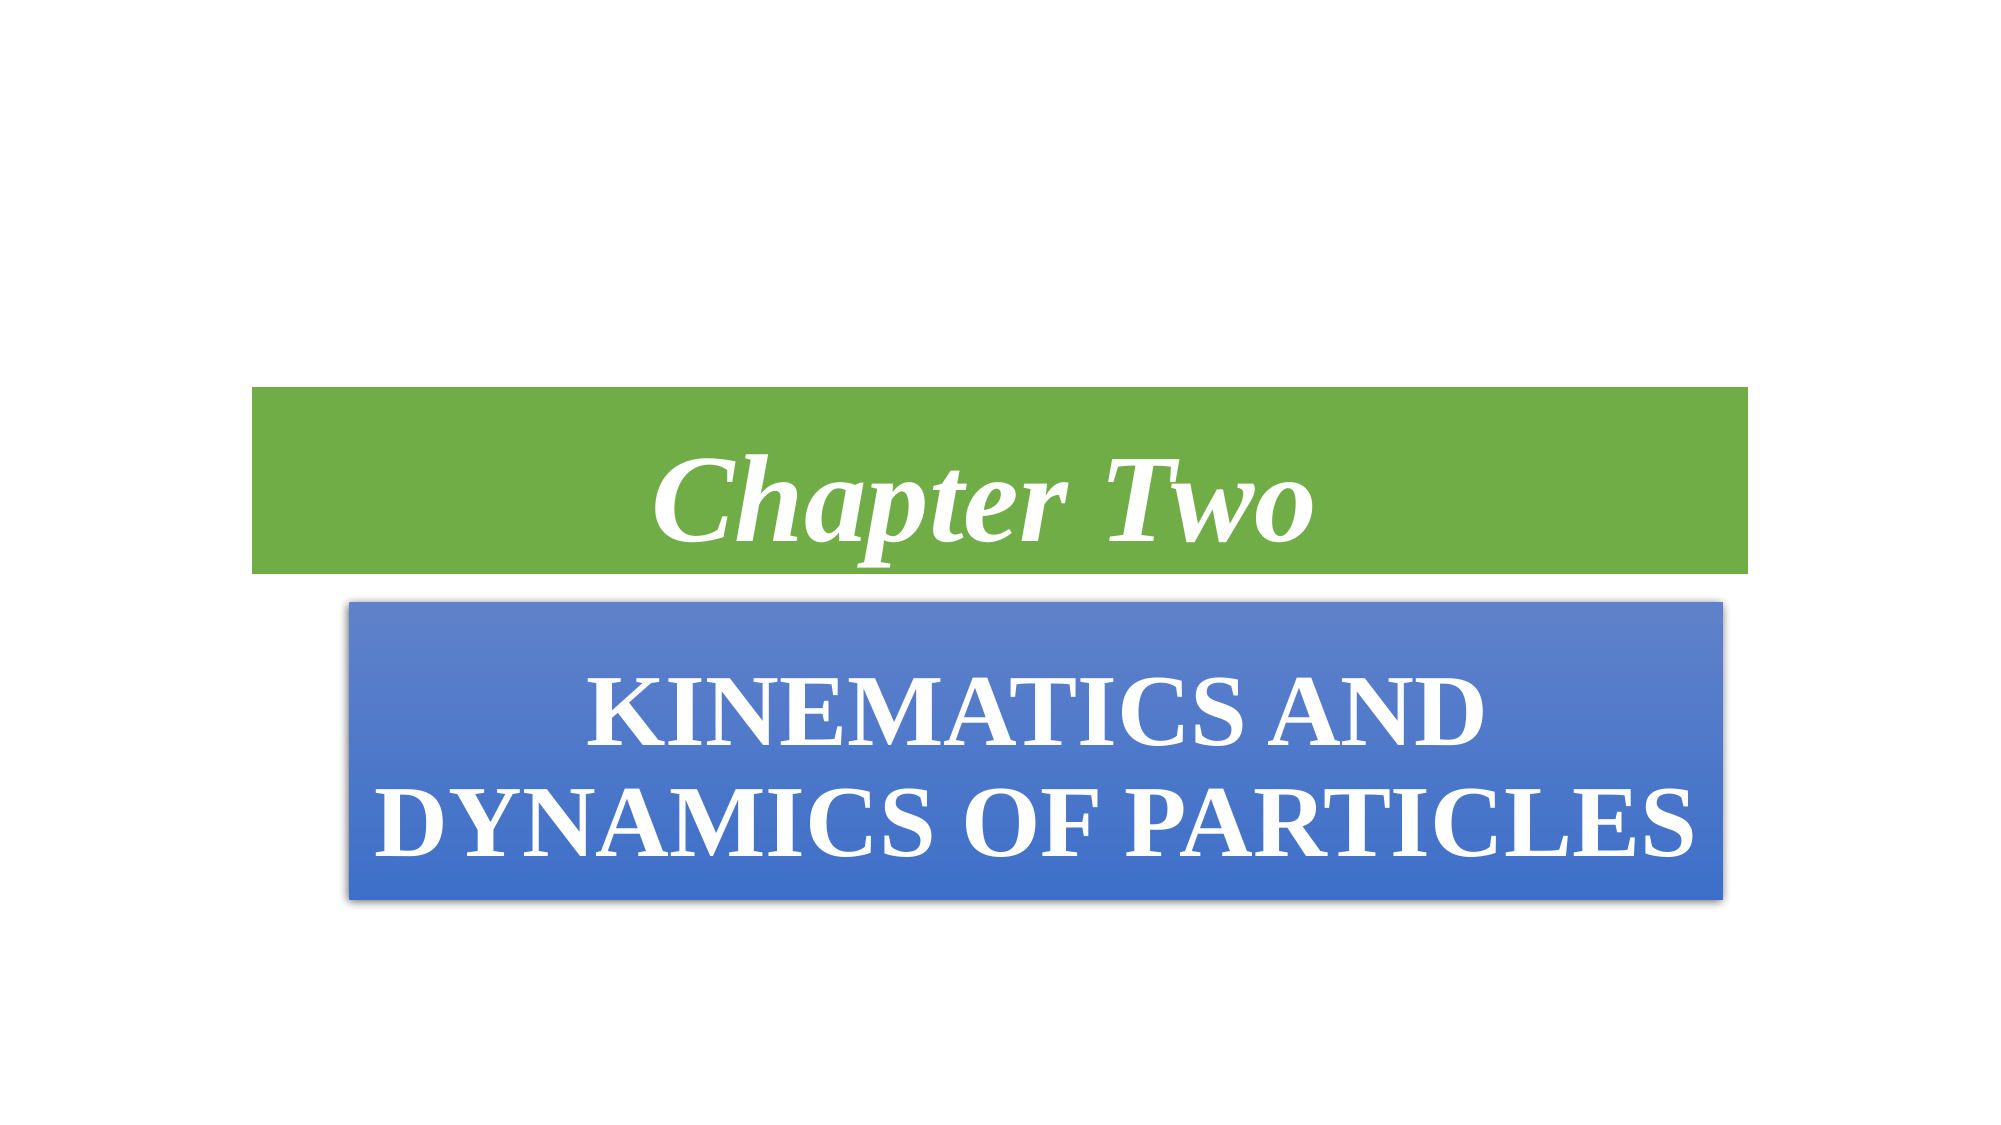

# Chapter Two

 KINEMATICS AND DYNAMICS OF PARTICLES